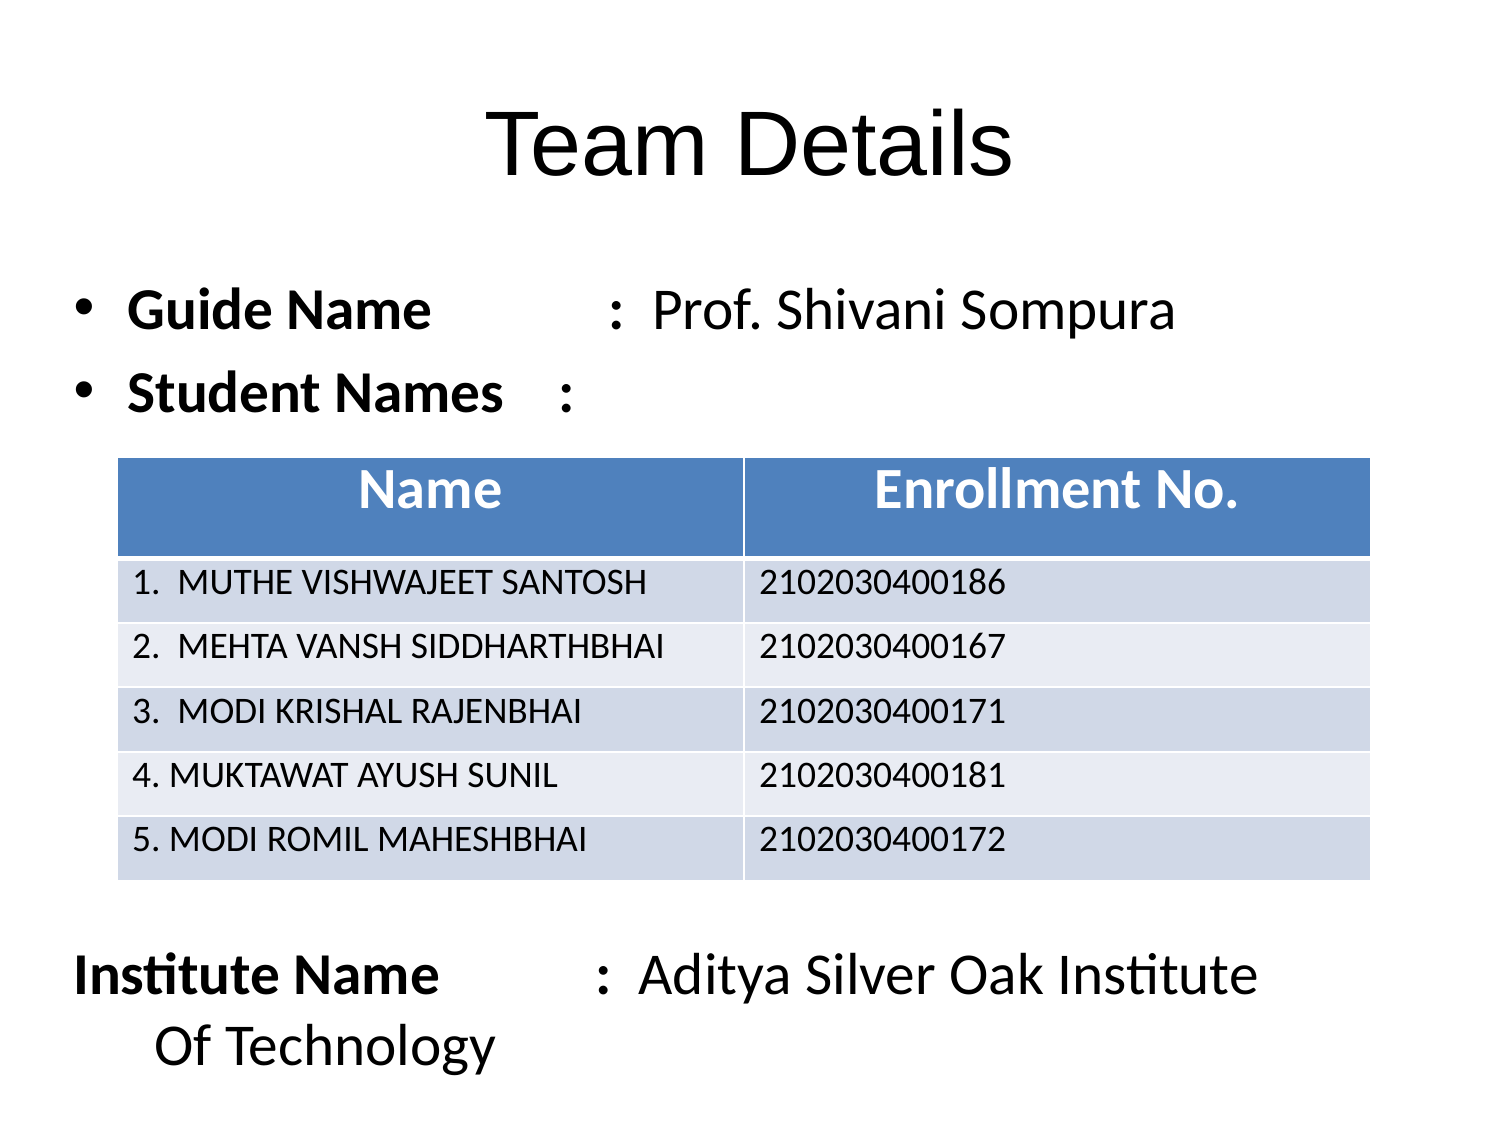

# Team Details
Guide Name 	      :  Prof. Shivani Sompura
Student Names    :

Institute Name	     :  Aditya Silver Oak Institute 			        Of Technology
| Name | Enrollment No. |
| --- | --- |
| 1. MUTHE VISHWAJEET SANTOSH | 2102030400186 |
| 2. MEHTA VANSH SIDDHARTHBHAI | 2102030400167 |
| 3. MODI KRISHAL RAJENBHAI | 2102030400171 |
| 4. MUKTAWAT AYUSH SUNIL | 2102030400181 |
| 5. MODI ROMIL MAHESHBHAI | 2102030400172 |